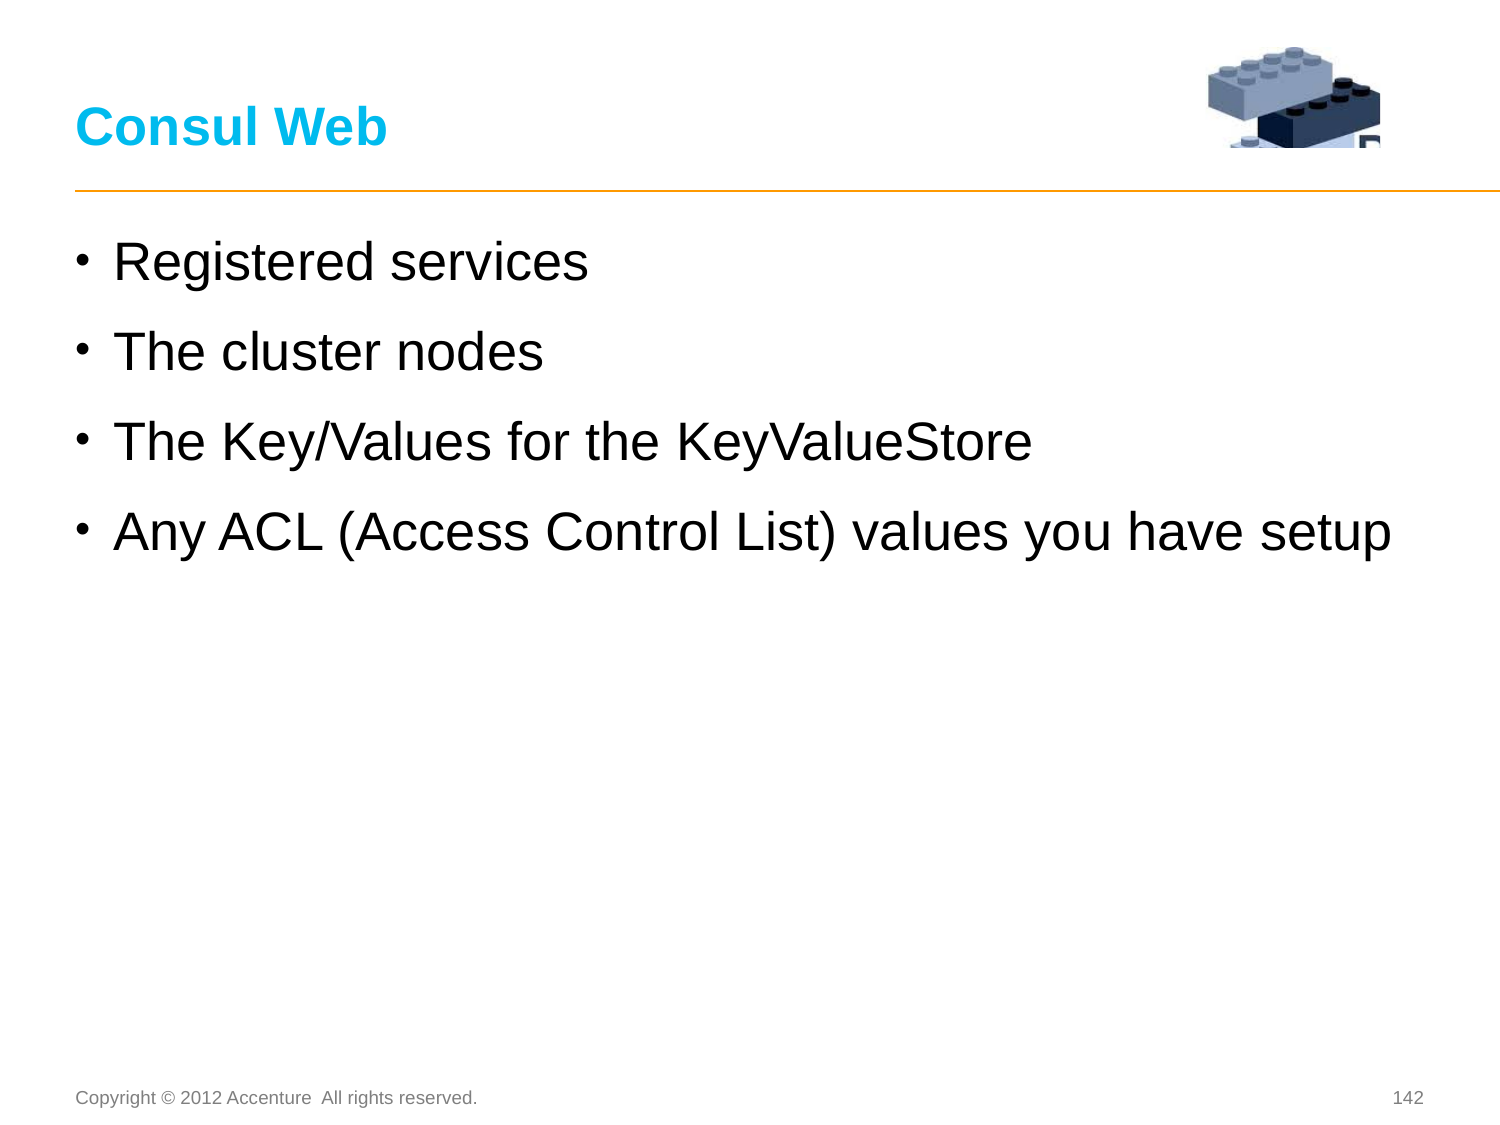

# Consul Web
Registered services
The cluster nodes
The Key/Values for the KeyValueStore
Any ACL (Access Control List) values you have setup